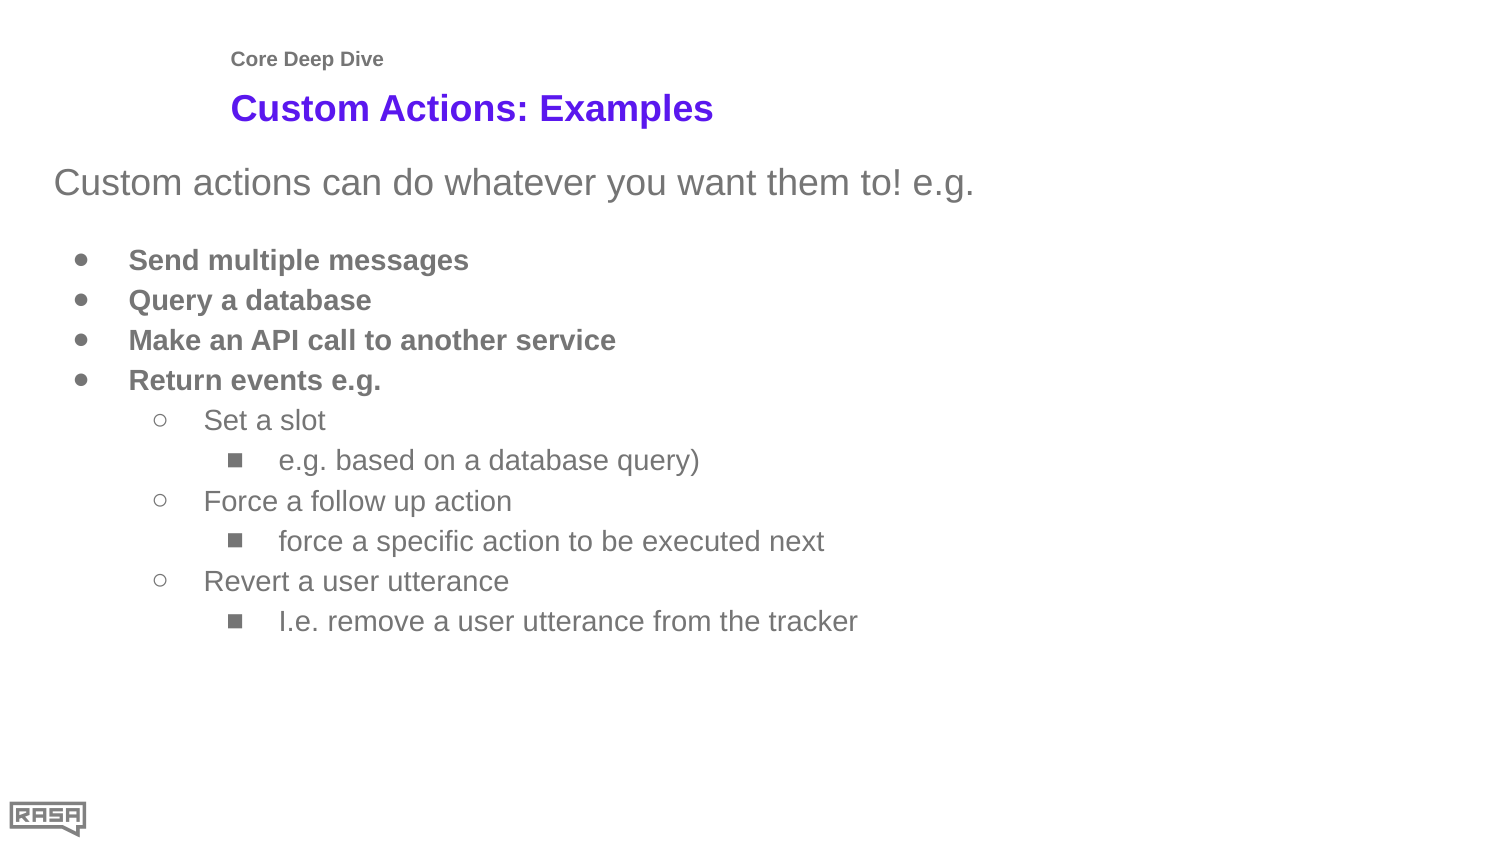

Core Deep Dive
# Custom Actions: Examples
Custom actions can do whatever you want them to! e.g.
Send multiple messages
Query a database
Make an API call to another service
Return events e.g.
Set a slot
e.g. based on a database query)
Force a follow up action
force a specific action to be executed next
Revert a user utterance
I.e. remove a user utterance from the tracker